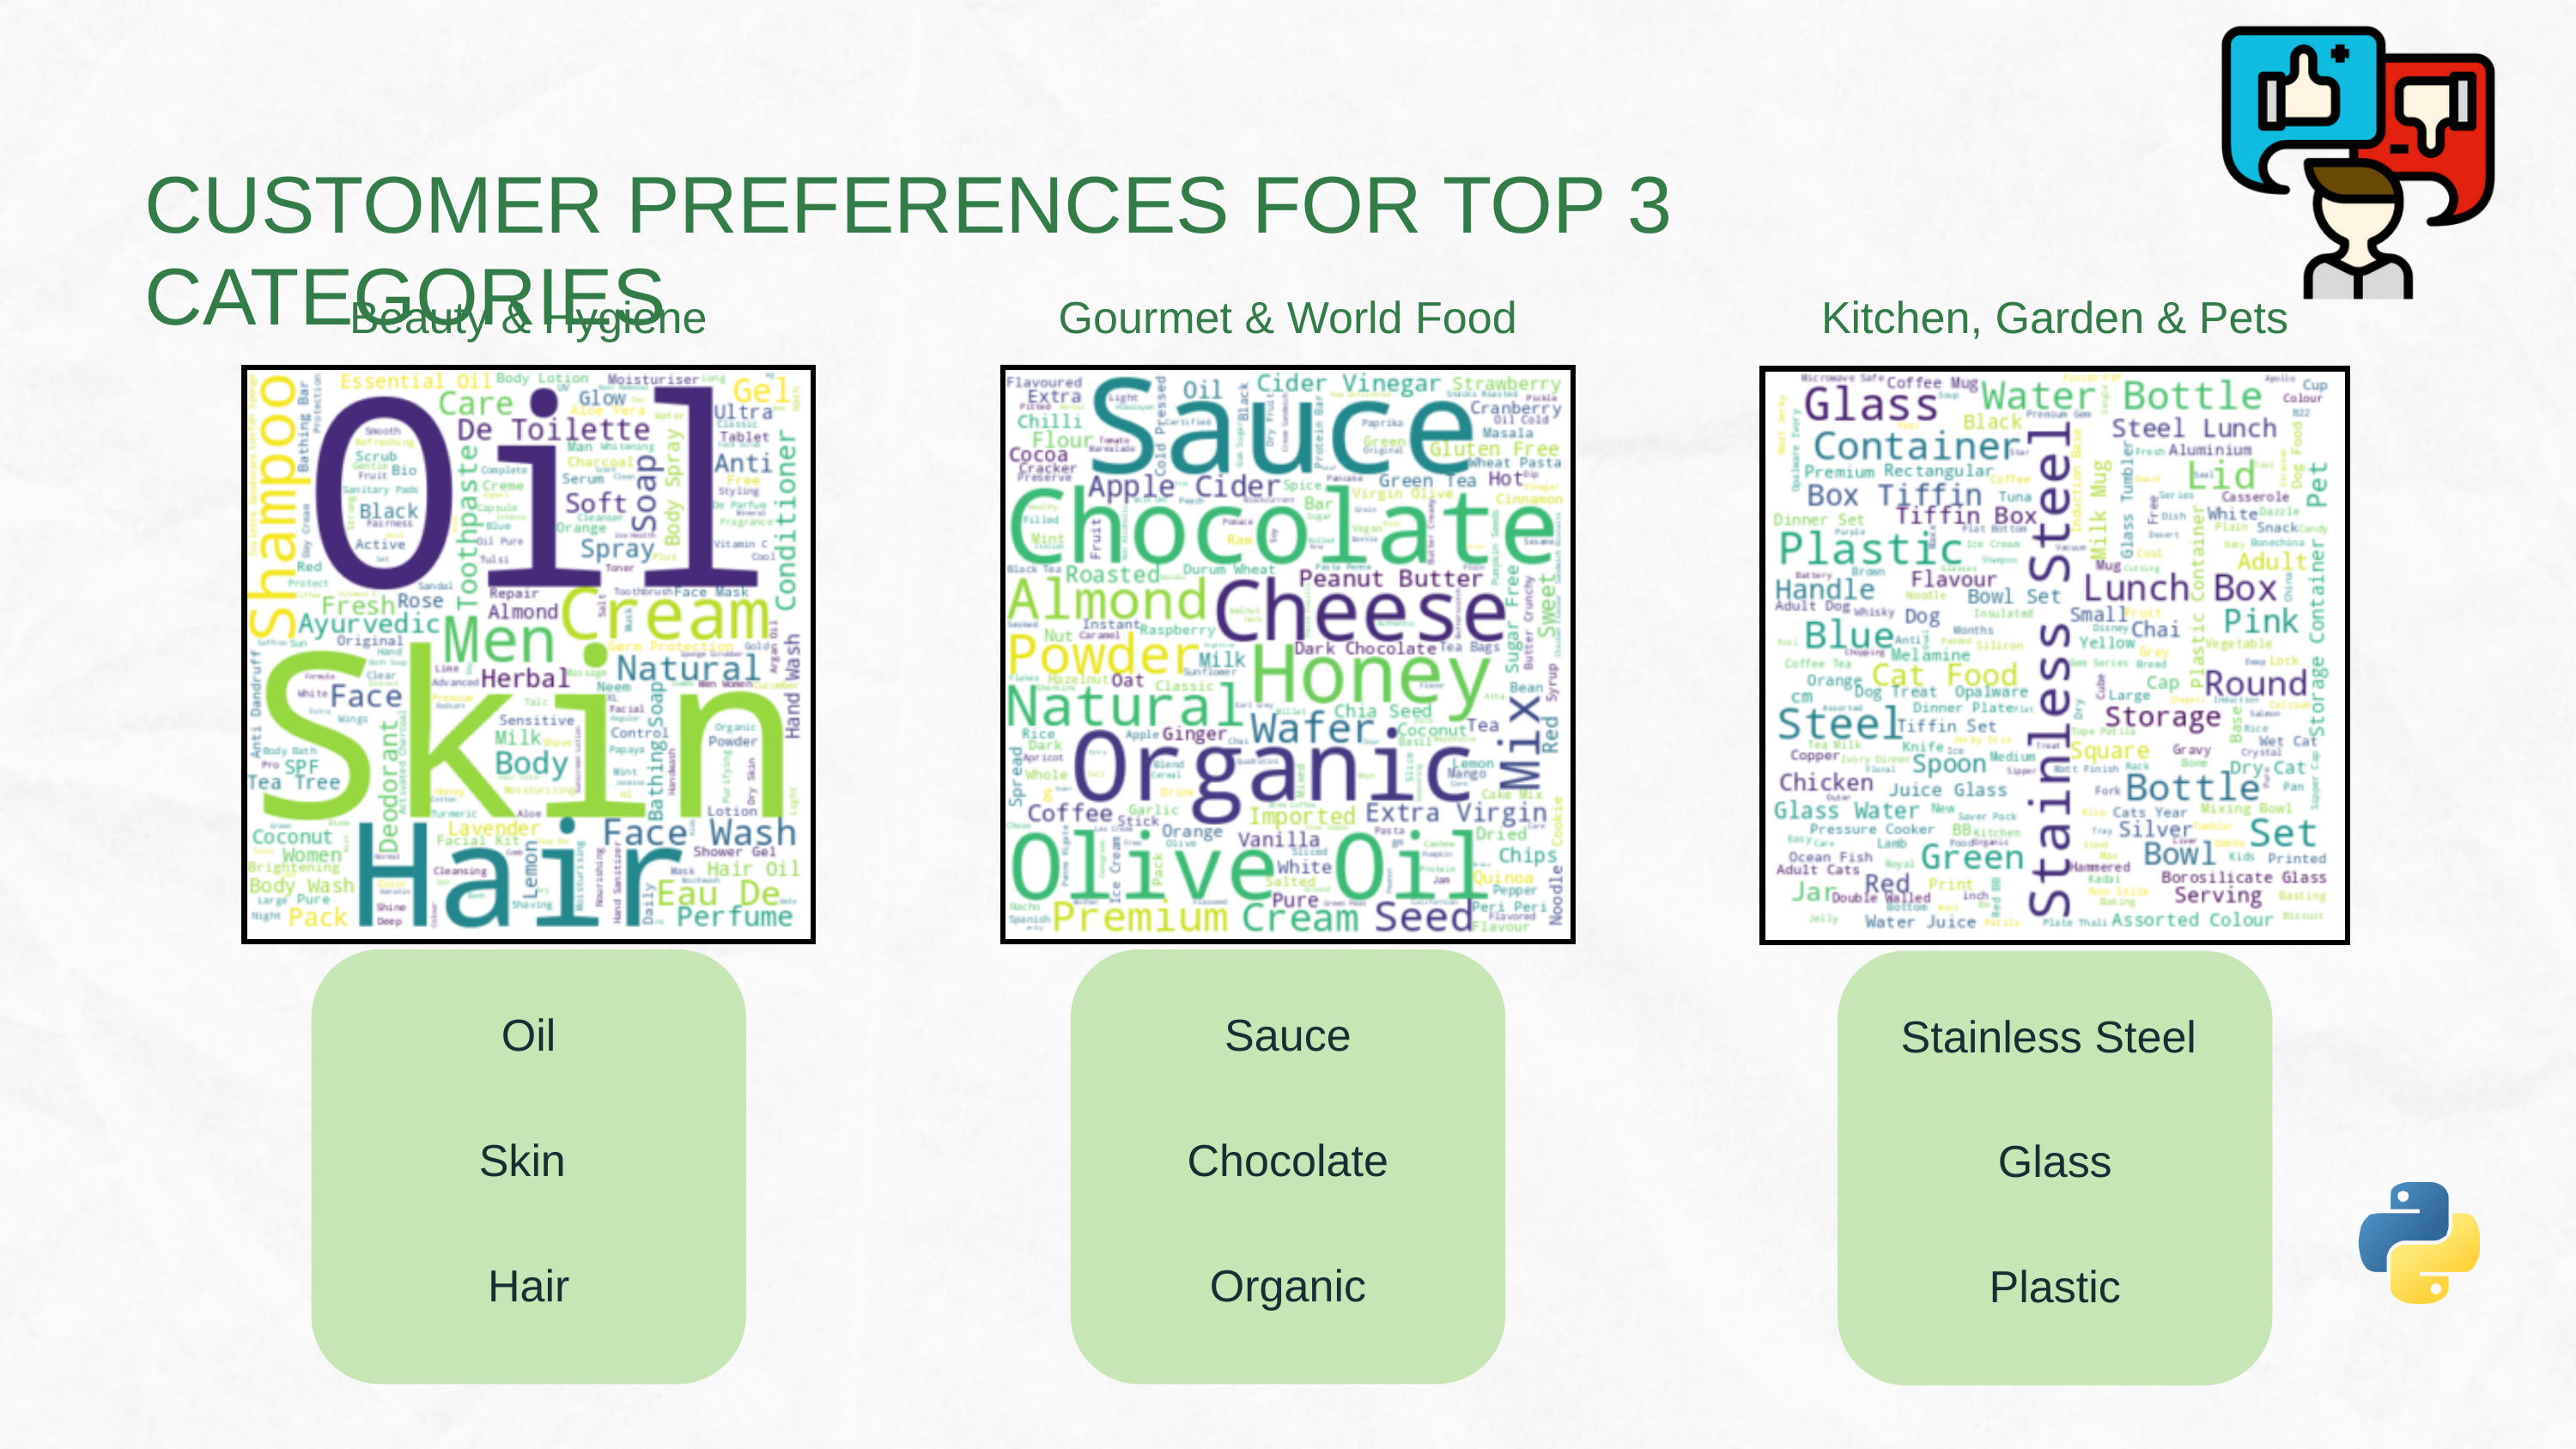

CUSTOMER PREFERENCES FOR TOP 3 CATEGORIES
Beauty & Hygiene
Gourmet & World Food
Kitchen, Garden & Pets

Oil

Skin

Hair

Sauce

Chocolate

Organic

Stainless Steel

Glass

Plastic